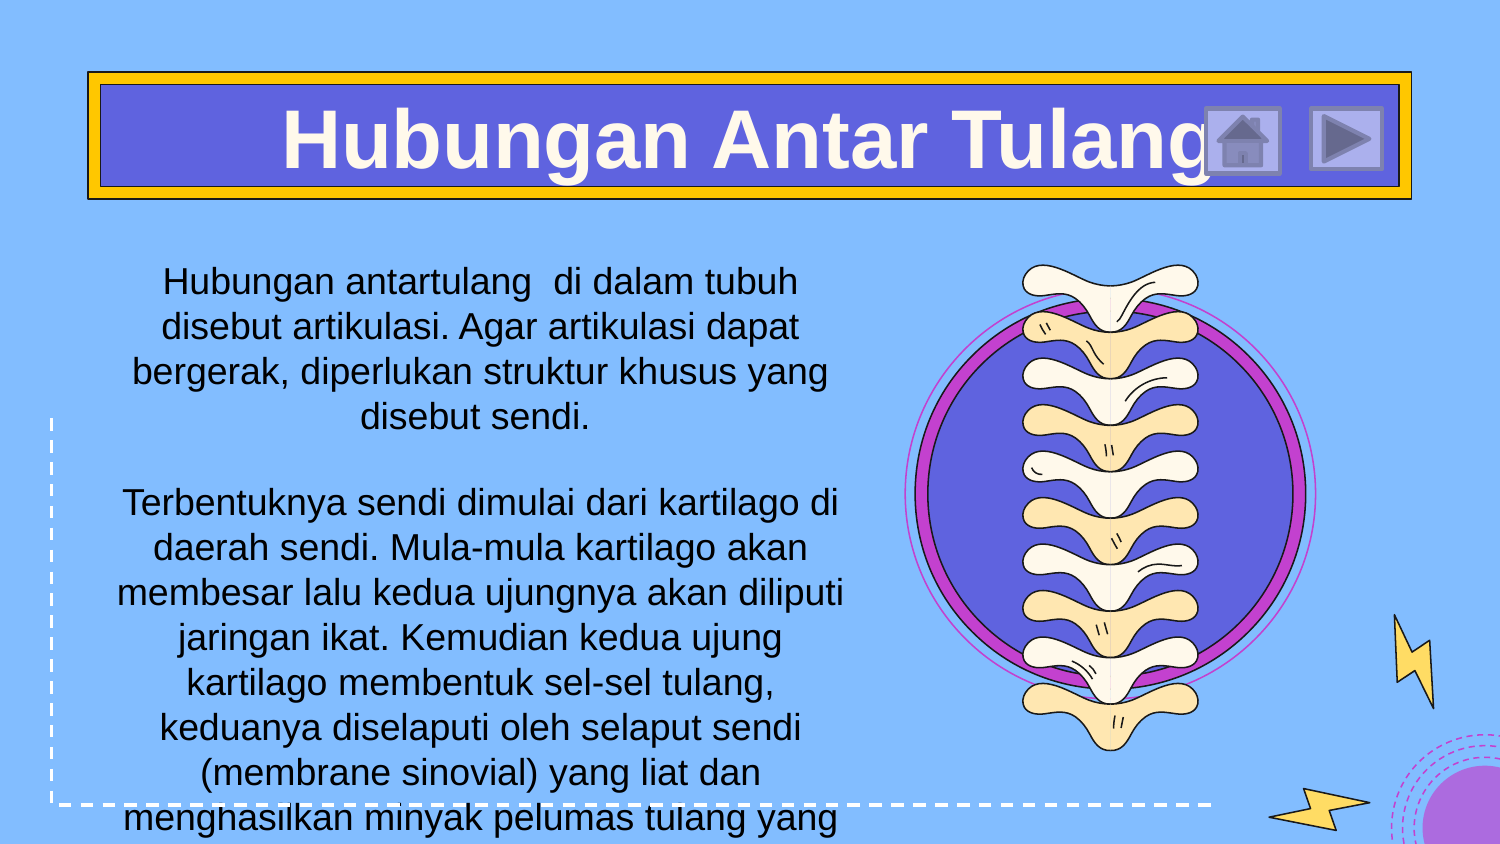

# Hubungan Antar Tulang

Hubungan antartulang  di dalam tubuh disebut artikulasi. Agar artikulasi dapat bergerak, diperlukan struktur khusus yang disebut sendi.

Terbentuknya sendi dimulai dari kartilago di daerah sendi. Mula-mula kartilago akan membesar lalu kedua ujungnya akan diliputi jaringan ikat. Kemudian kedua ujung kartilago membentuk sel-sel tulang, keduanya diselaputi oleh selaput sendi (membrane sinovial) yang liat dan menghasilkan minyak pelumas tulang yang disebut cairan sinovial.